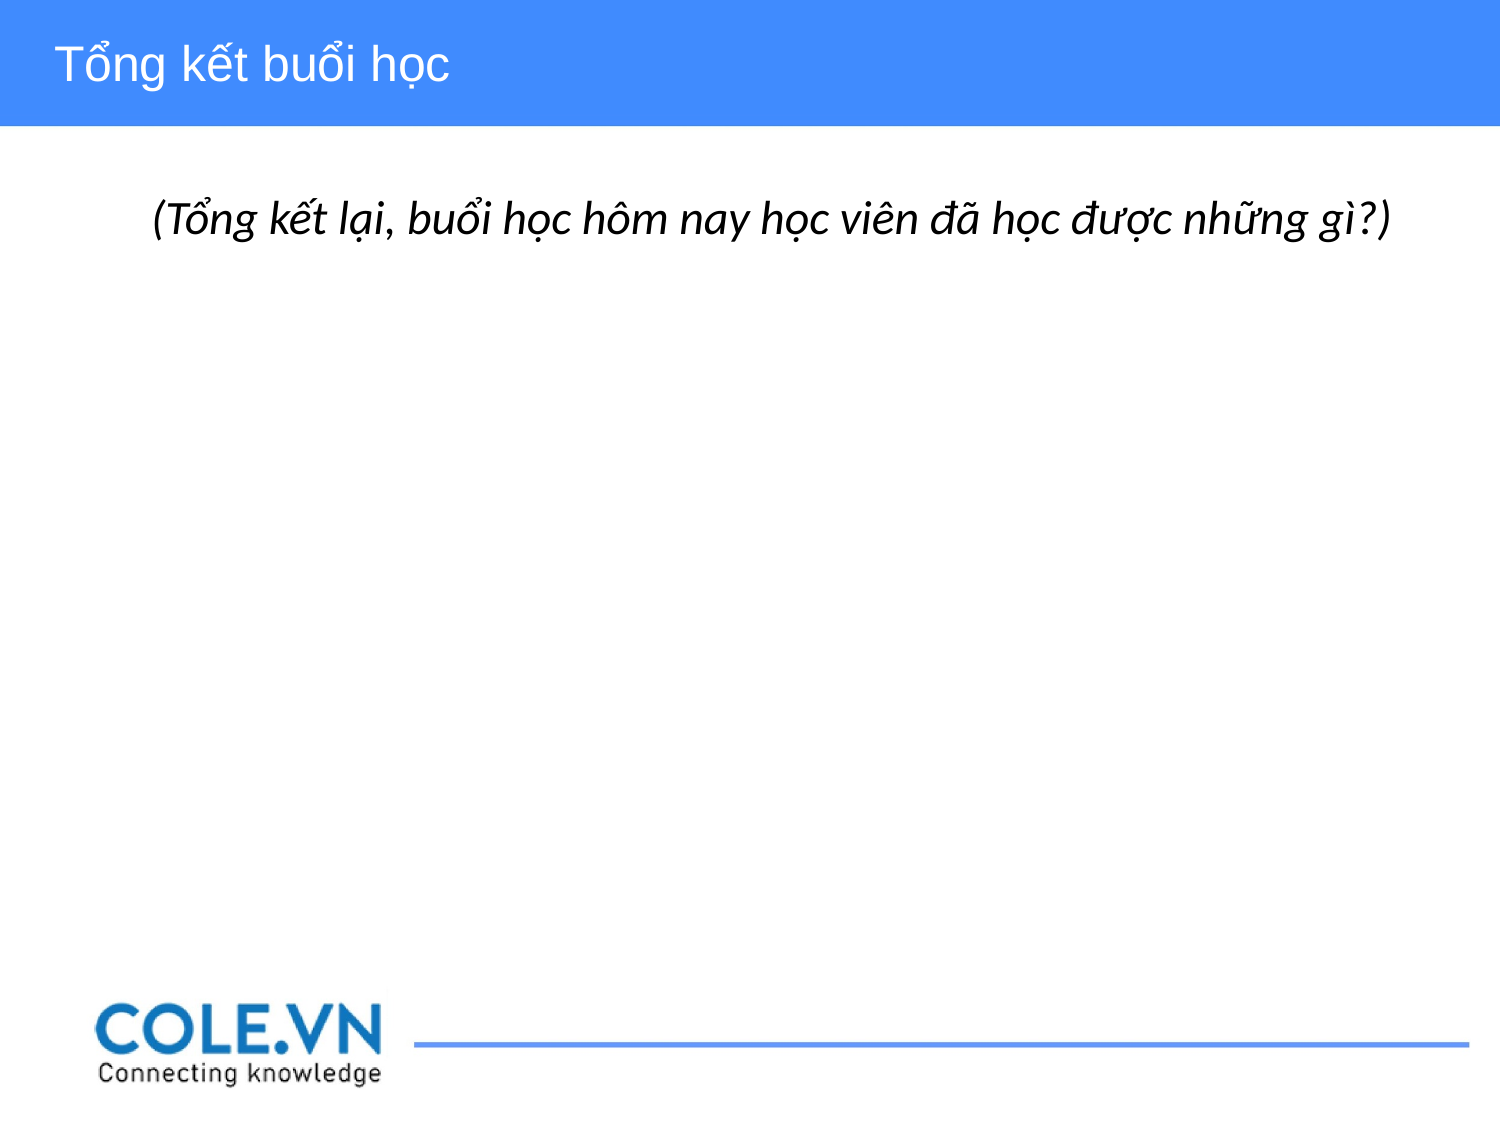

Tổng kết buổi học
(Tổng kết lại, buổi học hôm nay học viên đã học được những gì?)